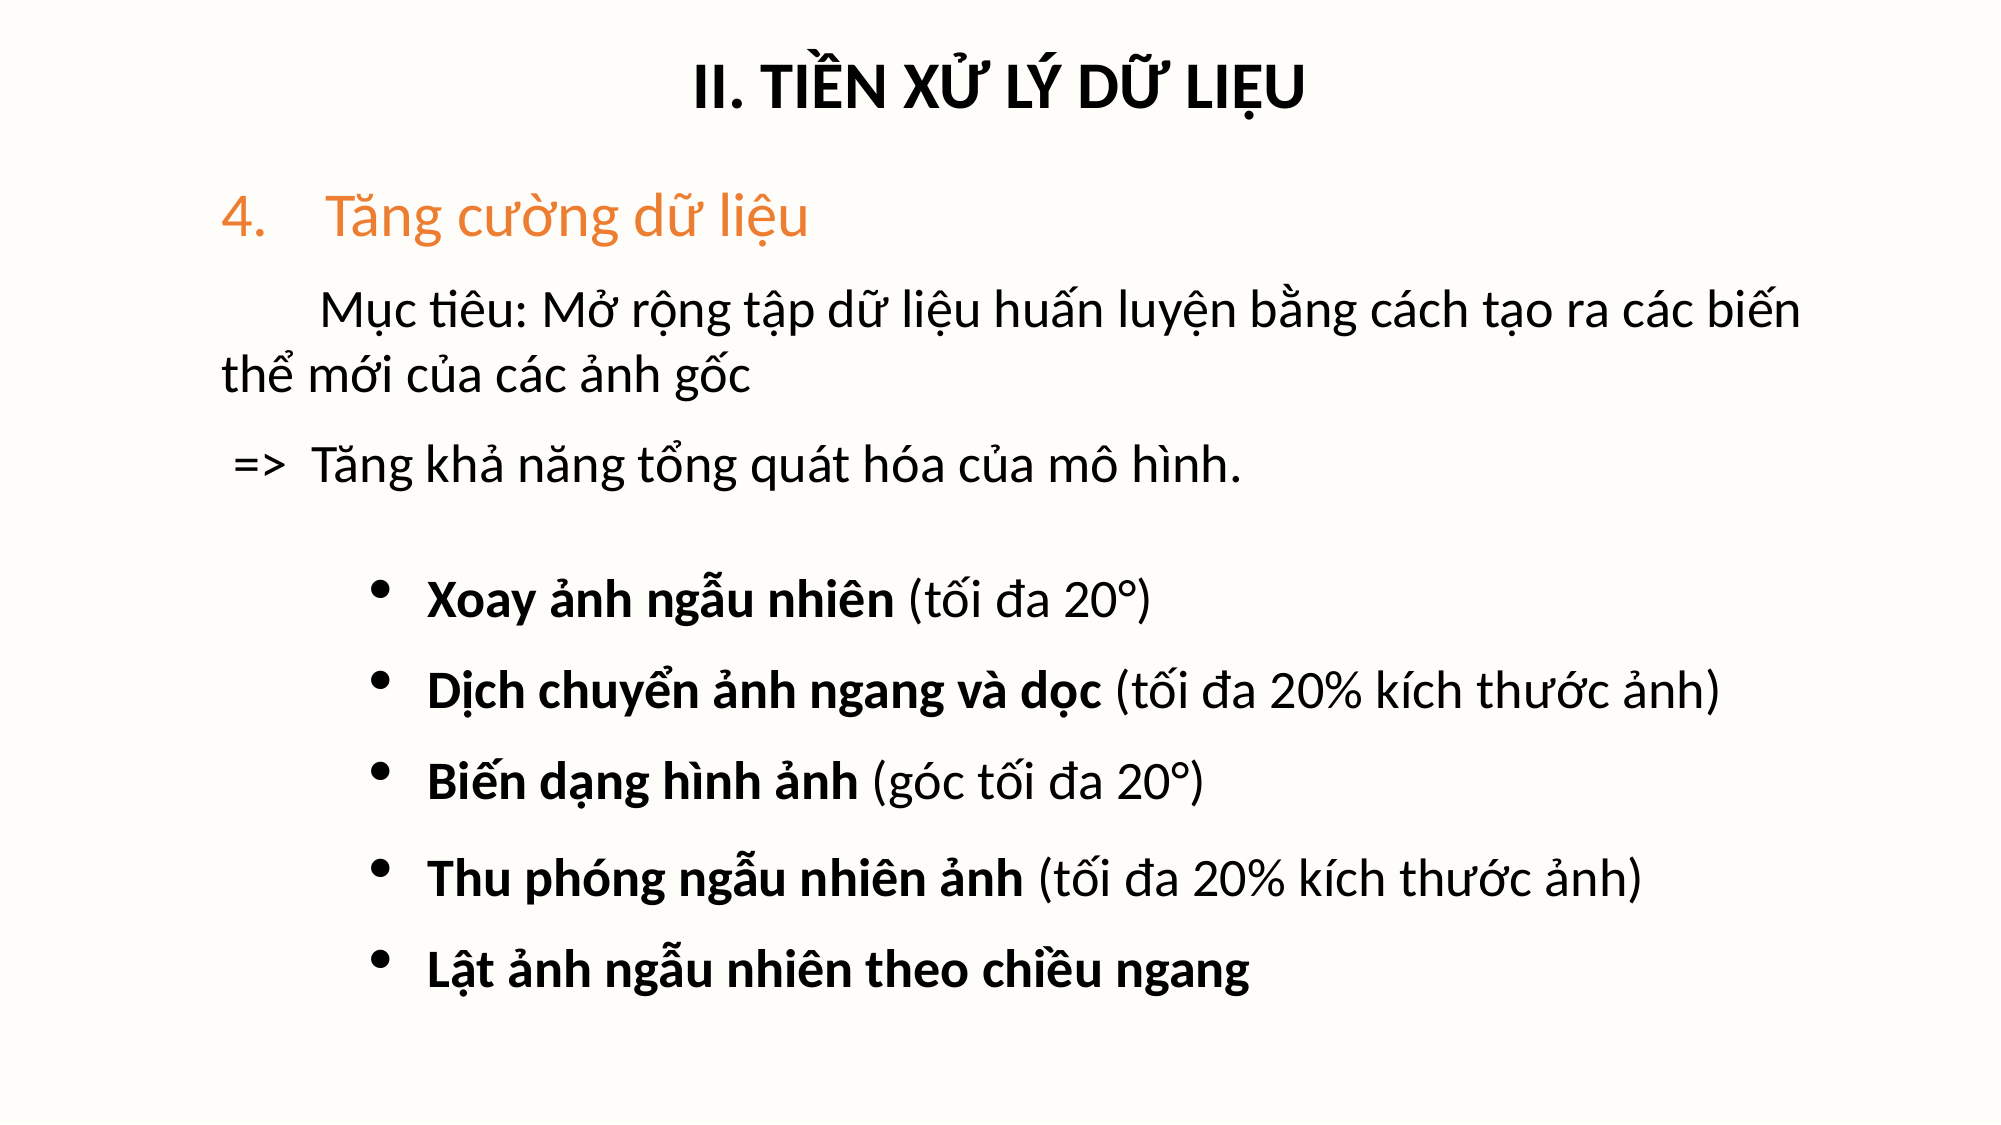

II. TIỀN XỬ LÝ DỮ LIỆU

4.    Tăng cường dữ liệu
        Mục tiêu: Mở rộng tập dữ liệu huấn luyện bằng cách tạo ra các biến thể mới của các ảnh gốc
 =>  Tăng khả năng tổng quát hóa của mô hình.
Xoay ảnh ngẫu nhiên (tối đa 20°)
Dịch chuyển ảnh ngang và dọc (tối đa 20% kích thước ảnh)
Biến dạng hình ảnh (góc tối đa 20°)
Thu phóng ngẫu nhiên ảnh (tối đa 20% kích thước ảnh)
Lật ảnh ngẫu nhiên theo chiều ngang